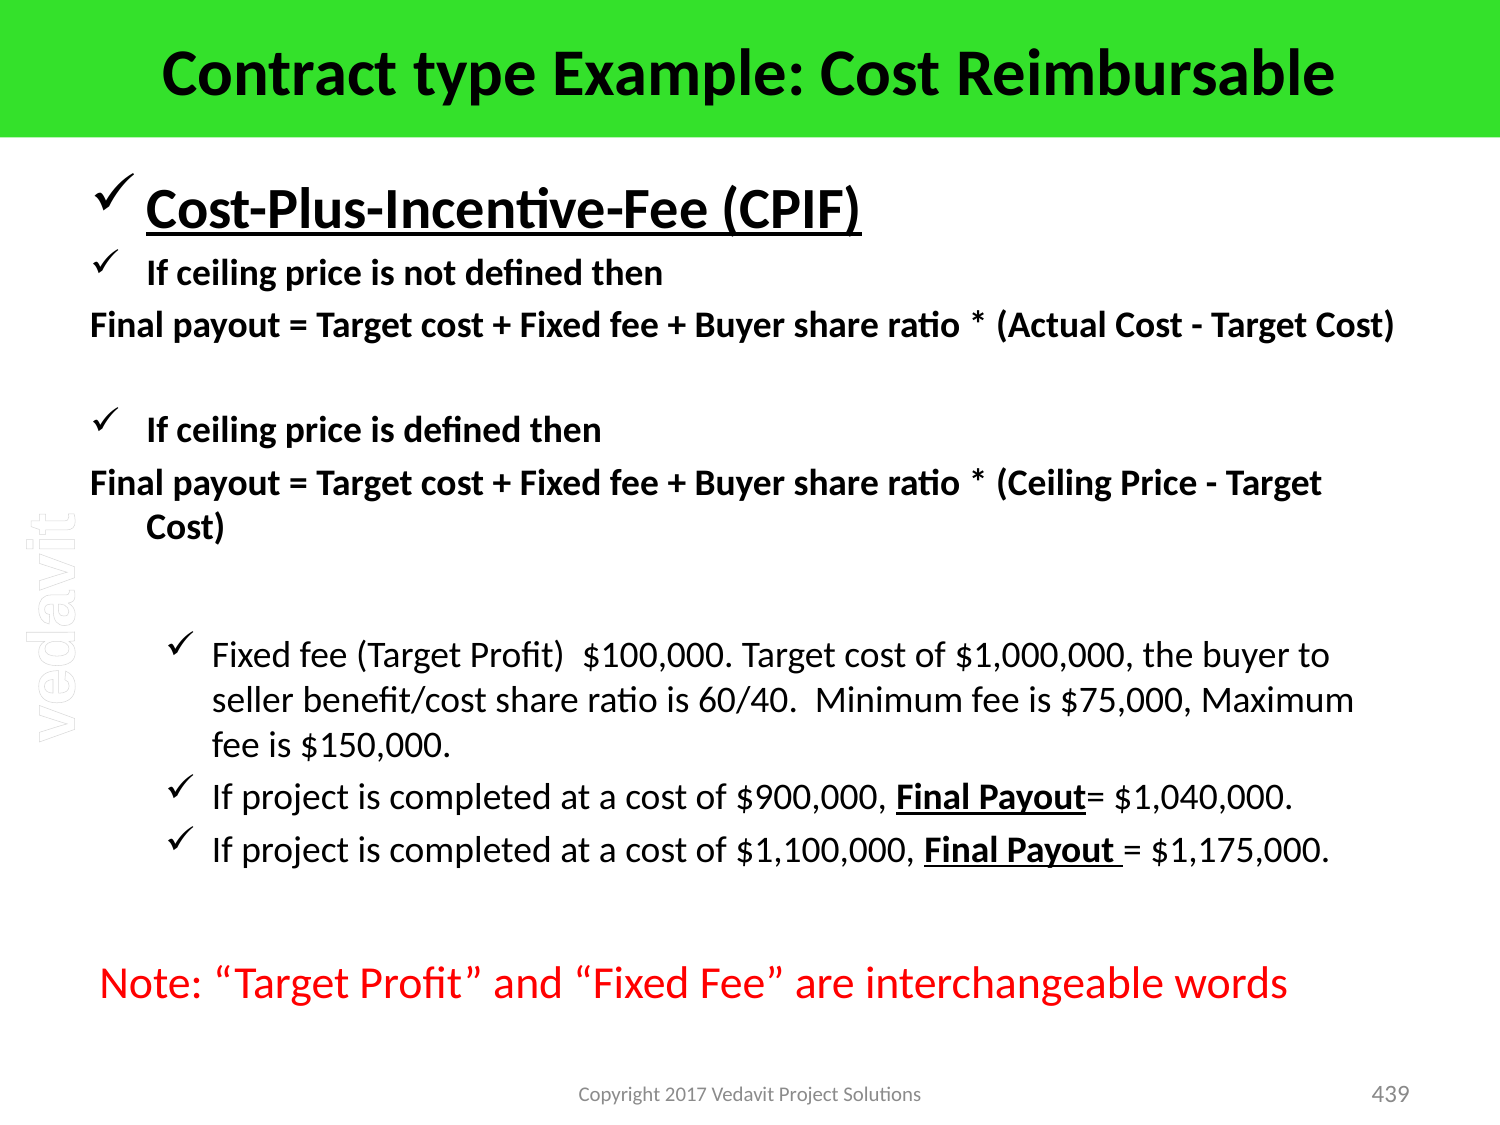

# Contract type Example: Cost Reimbursable
Cost-Plus-Incentive-Fee (CPIF)
If ceiling price is not defined then
Final payout = Target cost + Fixed fee + Buyer share ratio * (Actual Cost - Target Cost)

If ceiling price is defined then
Final payout = Target cost + Fixed fee + Buyer share ratio * (Ceiling Price - Target Cost)

Fixed fee (Target Profit)  $100,000. Target cost of $1,000,000, the buyer to seller benefit/cost share ratio is 60/40.  Minimum fee is $75,000, Maximum fee is $150,000.
If project is completed at a cost of $900,000, Final Payout= $1,040,000.
If project is completed at a cost of $1,100,000, Final Payout = $1,175,000.

Note: “Target Profit” and “Fixed Fee” are interchangeable words

Copyright 2017 Vedavit Project Solutions
439